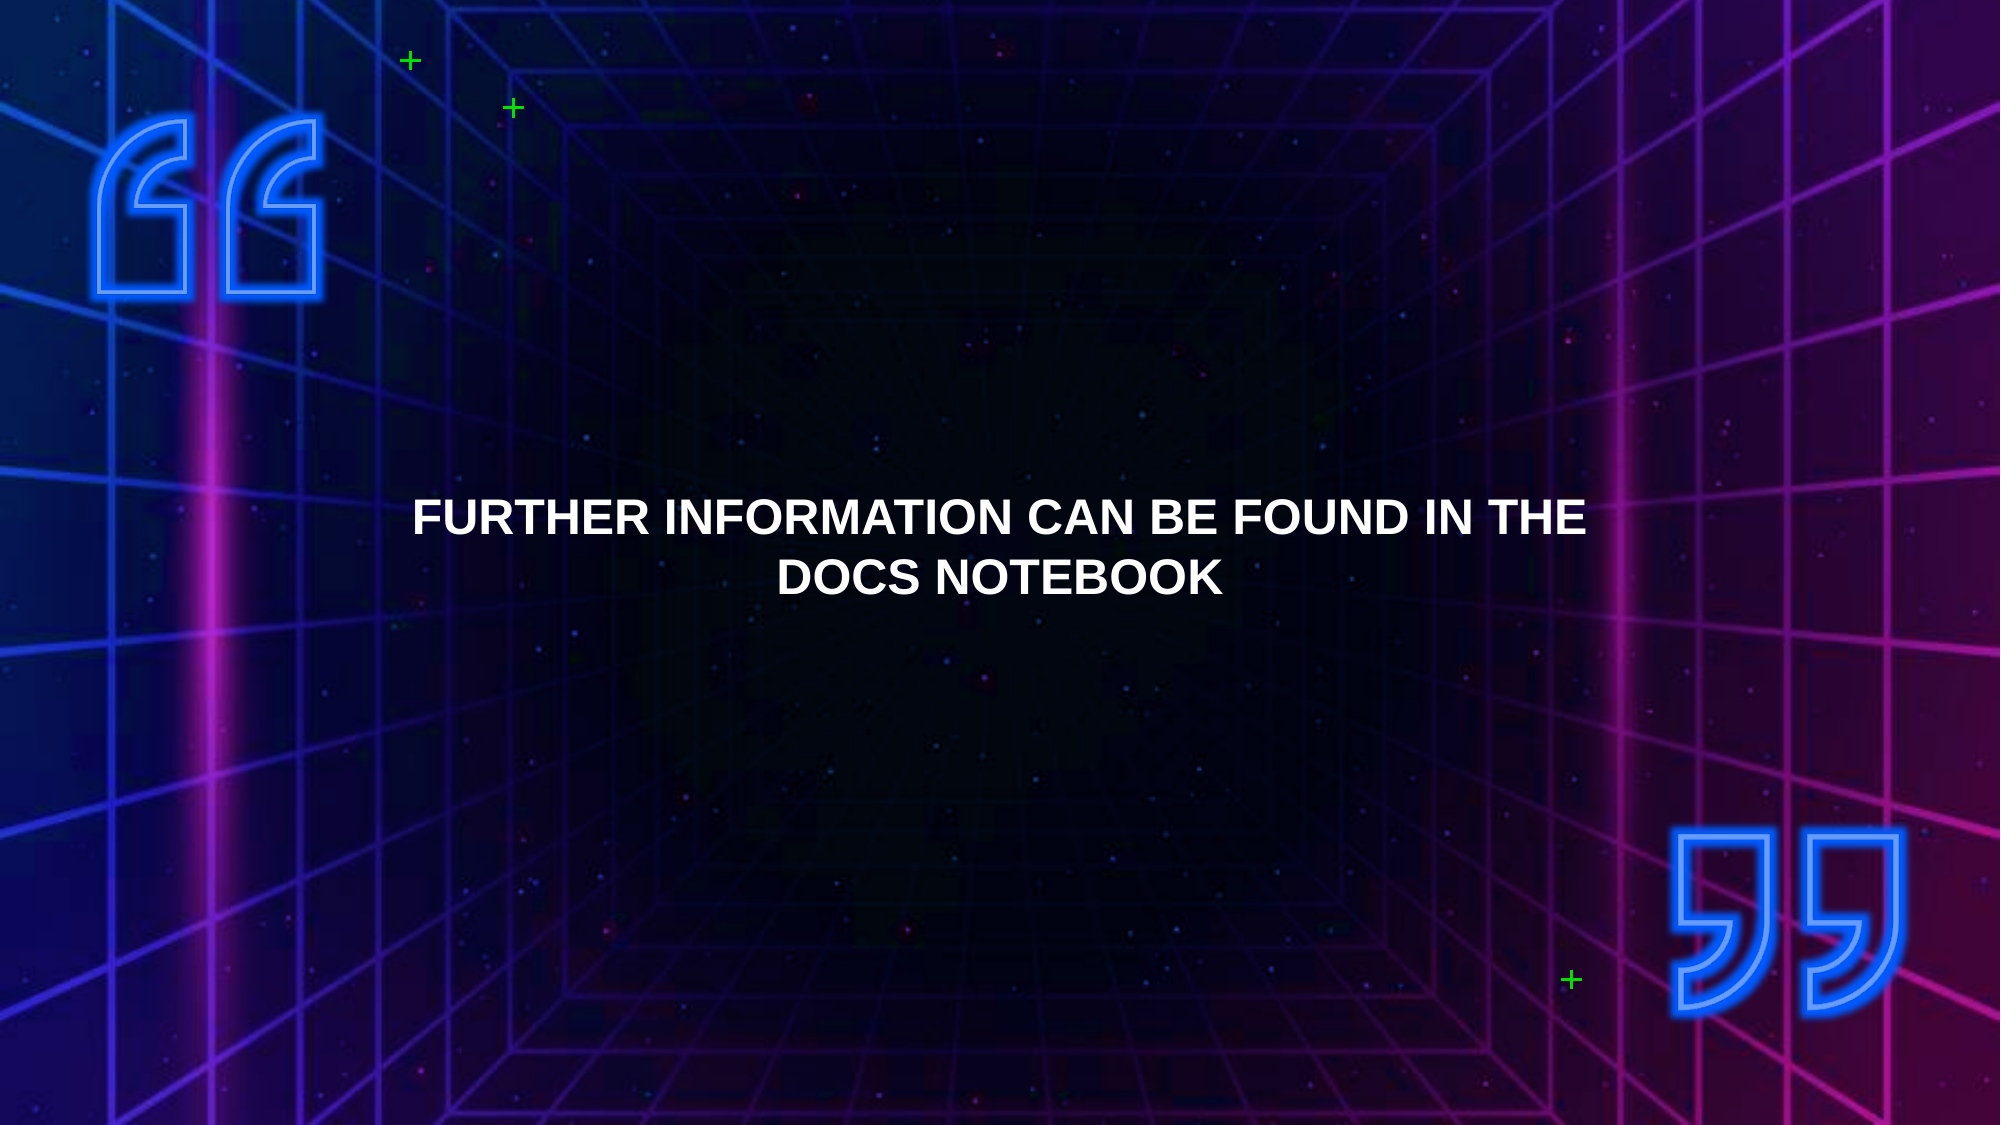

Further information can be found in the docs notebook